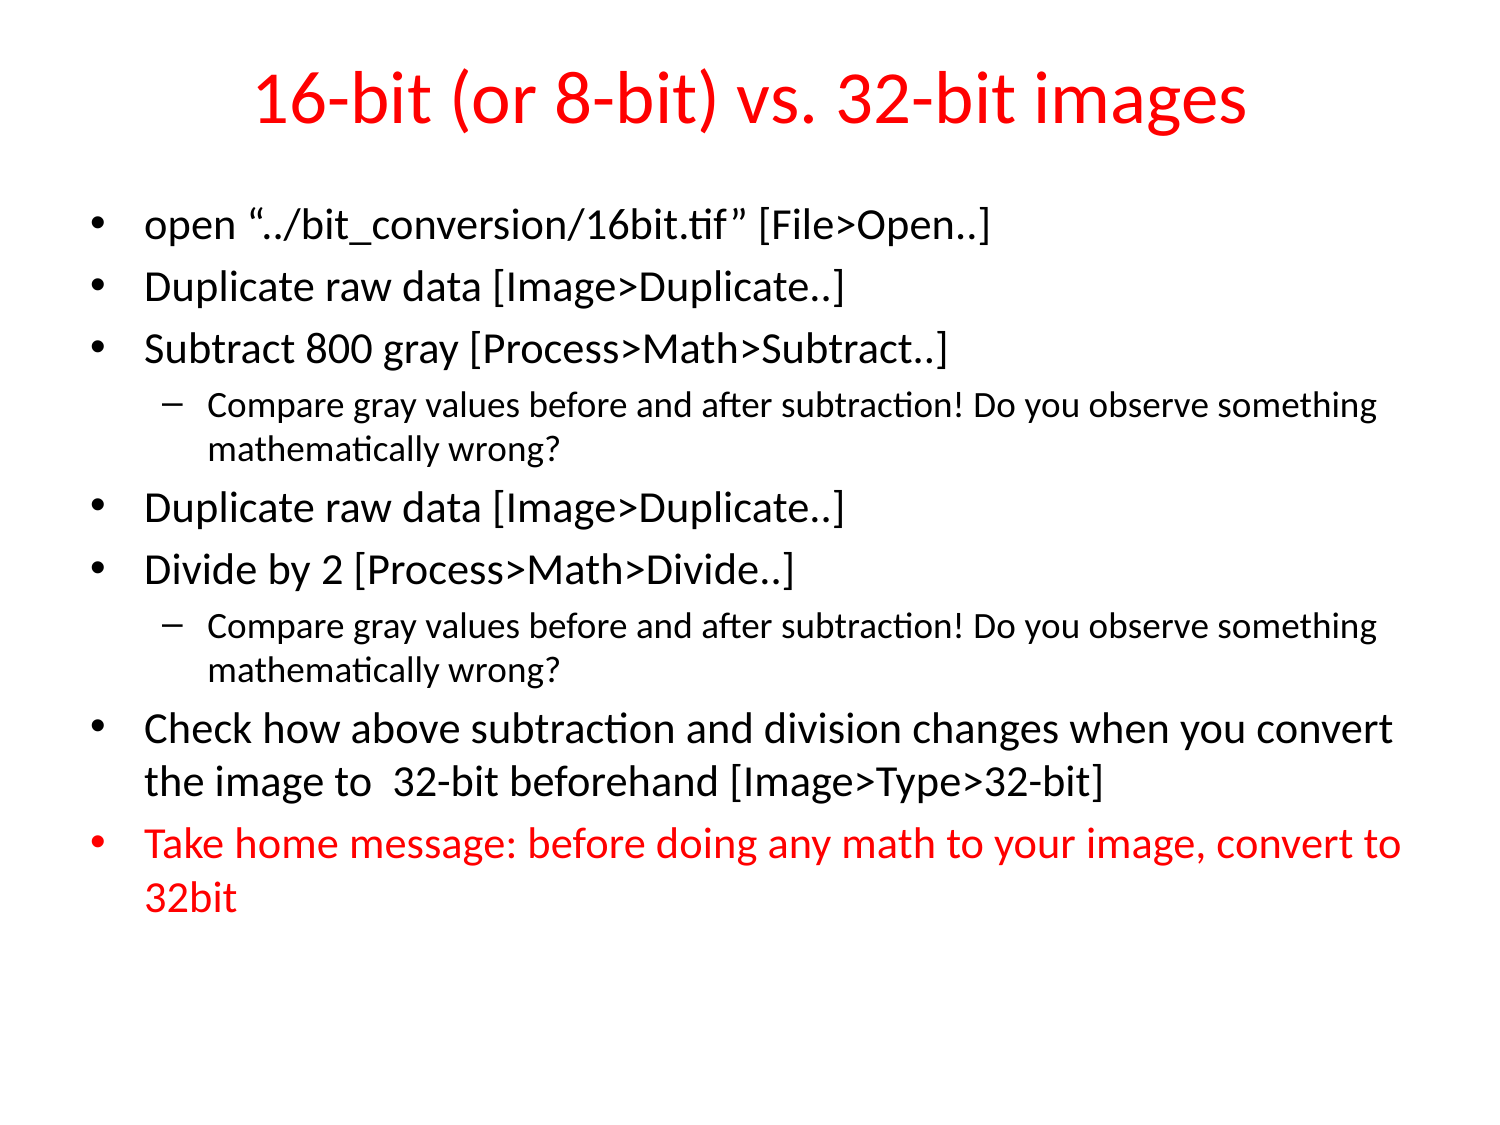

# 16-bit (or 8-bit) vs. 32-bit images
open “../bit_conversion/16bit.tif” [File>Open..]
Duplicate raw data [Image>Duplicate..]
Subtract 800 gray [Process>Math>Subtract..]
Compare gray values before and after subtraction! Do you observe something mathematically wrong?
Duplicate raw data [Image>Duplicate..]
Divide by 2 [Process>Math>Divide..]
Compare gray values before and after subtraction! Do you observe something mathematically wrong?
Check how above subtraction and division changes when you convert the image to  32-bit beforehand [Image>Type>32-bit]
Take home message: before doing any math to your image, convert to 32bit